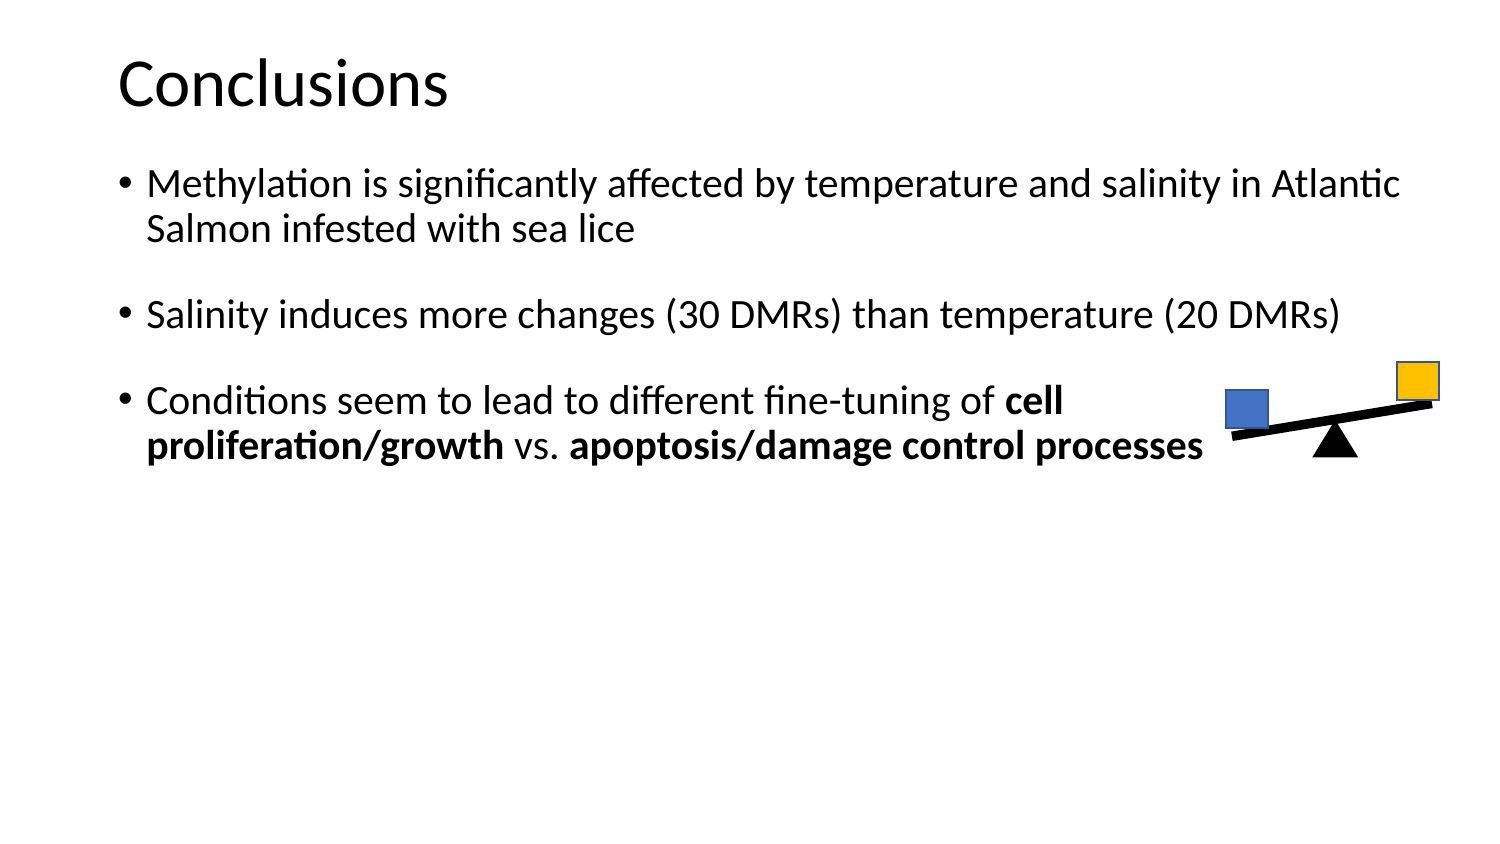

# Conclusions
Methylation is significantly affected by temperature and salinity in Atlantic Salmon infested with sea lice
Salinity induces more changes (30 DMRs) than temperature (20 DMRs)
Conditions seem to lead to different fine-tuning of cell proliferation/growth vs. apoptosis/damage control processes